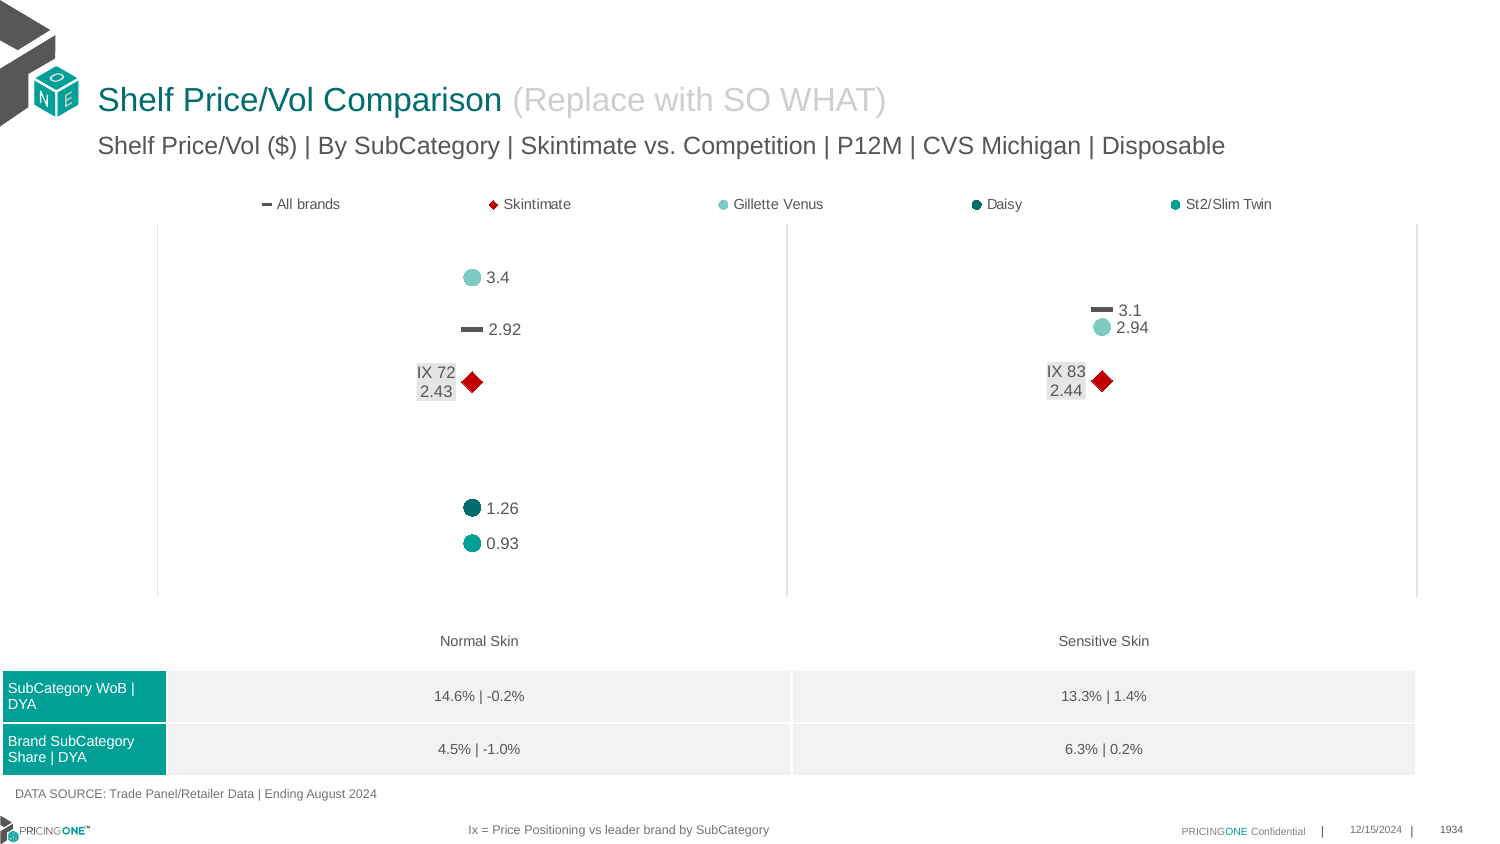

# Shelf Price/Vol Comparison (Replace with SO WHAT)
Shelf Price/Vol ($) | By SubCategory | Skintimate vs. Competition | P12M | CVS Michigan | Disposable

### Chart

| Category | All brands | Skintimate | Gillette Venus | Daisy | St2/Slim Twin |
|---|---|---|---|---|---|
| IX 72 | 2.92 | 2.43 | 3.4 | 1.26 | 0.93 |
| IX 83 | 3.1 | 2.44 | 2.94 | None | None |
|  | Normal Skin | Sensitive Skin |
| --- | --- | --- |
| SubCategory WoB | DYA | 14.6% | -0.2% | 13.3% | 1.4% |
| Brand SubCategory Share | DYA | 4.5% | -1.0% | 6.3% | 0.2% |
DATA SOURCE: Trade Panel/Retailer Data | Ending August 2024
Ix = Price Positioning vs leader brand by SubCategory
12/15/2024
1934